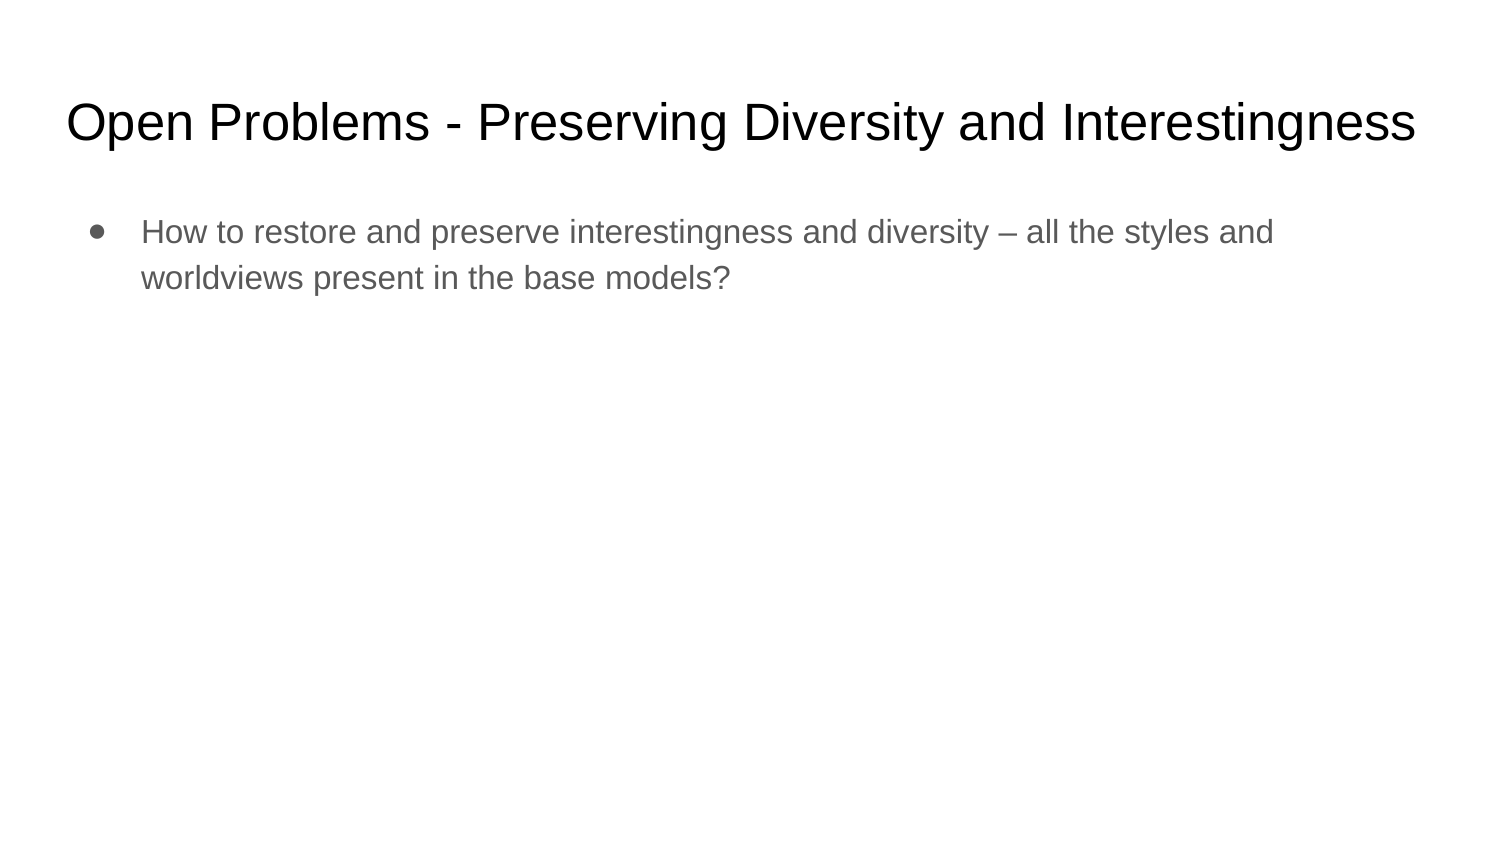

# Open Problems - Preserving Diversity and Interestingness
How to restore and preserve interestingness and diversity – all the styles and worldviews present in the base models?